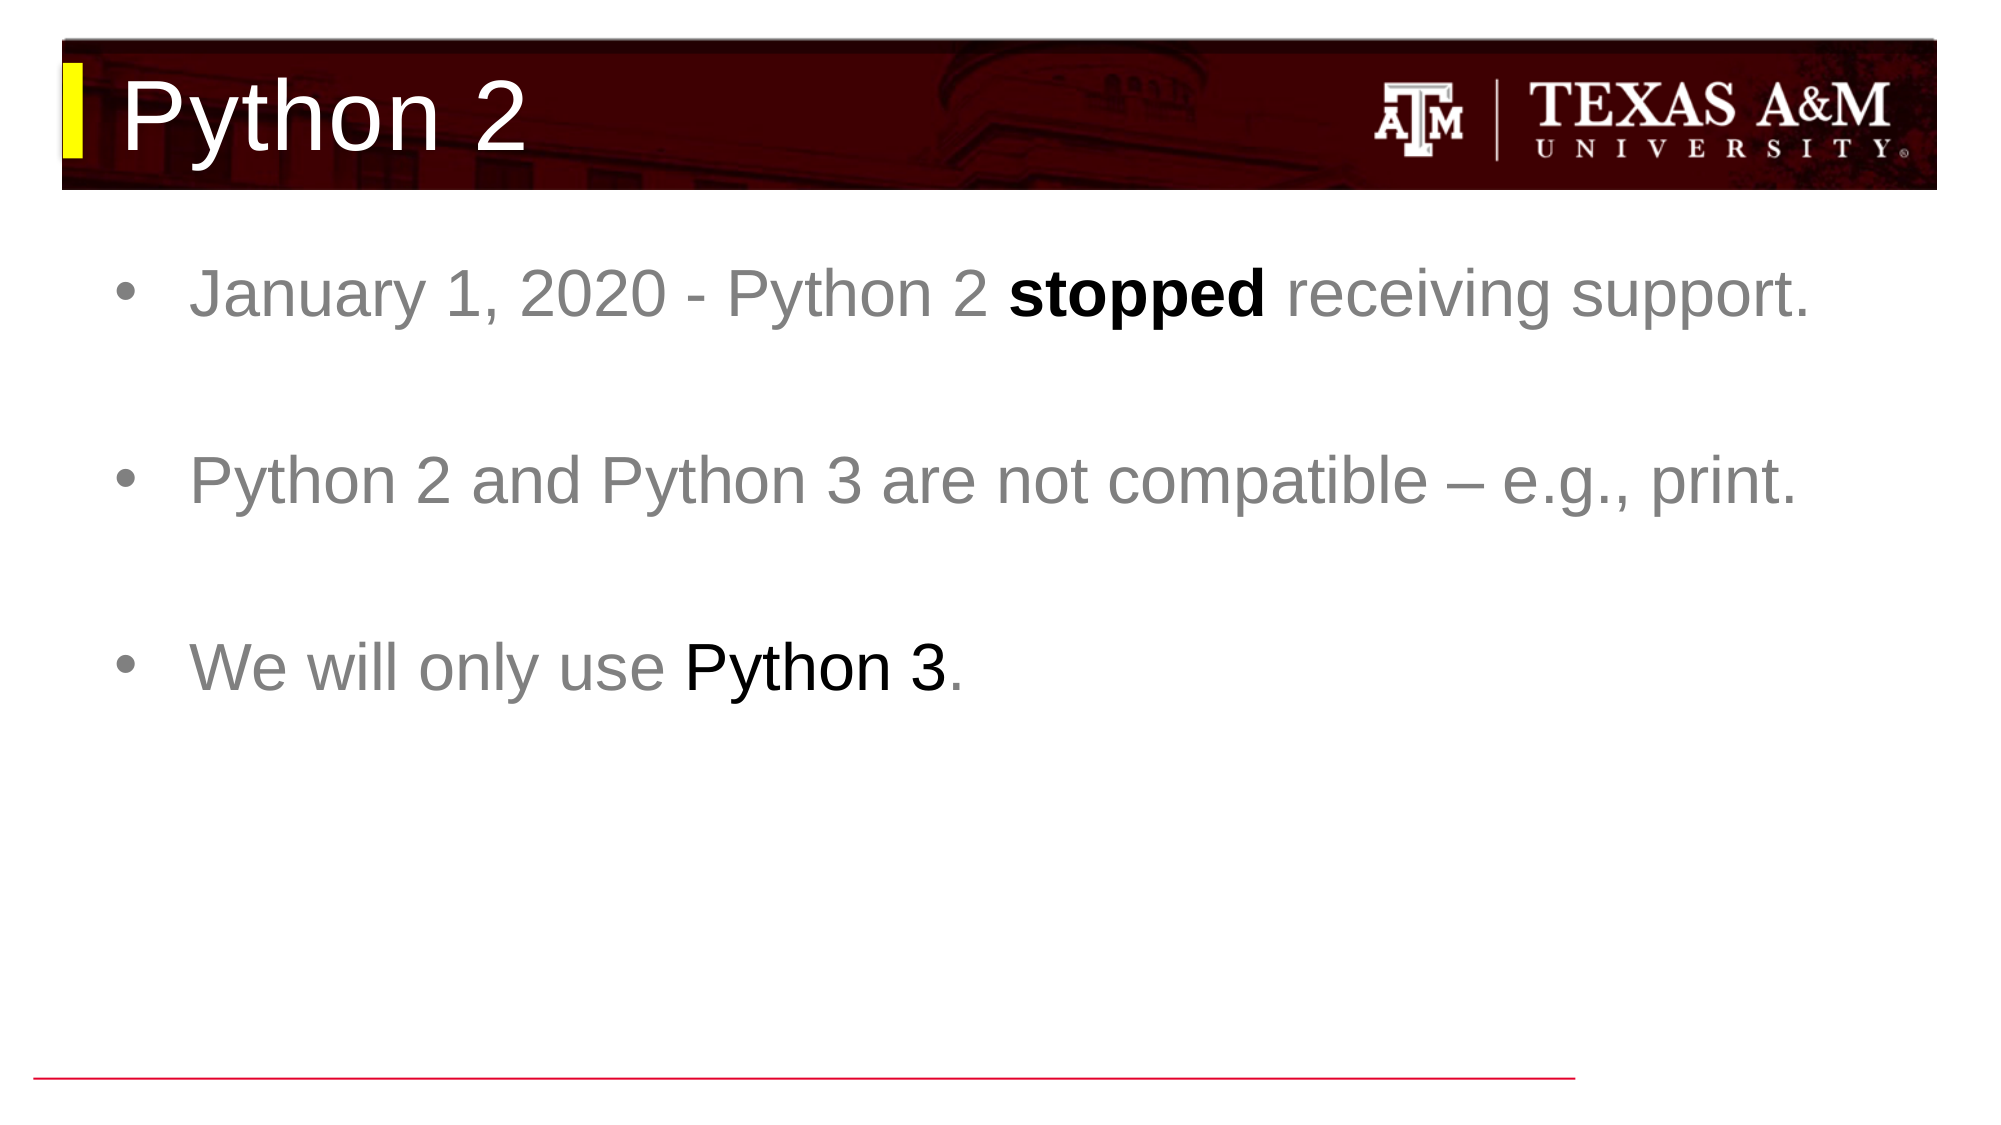

# Python 2
January 1, 2020 - Python 2 stopped receiving support.

Python 2 and Python 3 are not compatible – e.g., print.

We will only use Python 3.